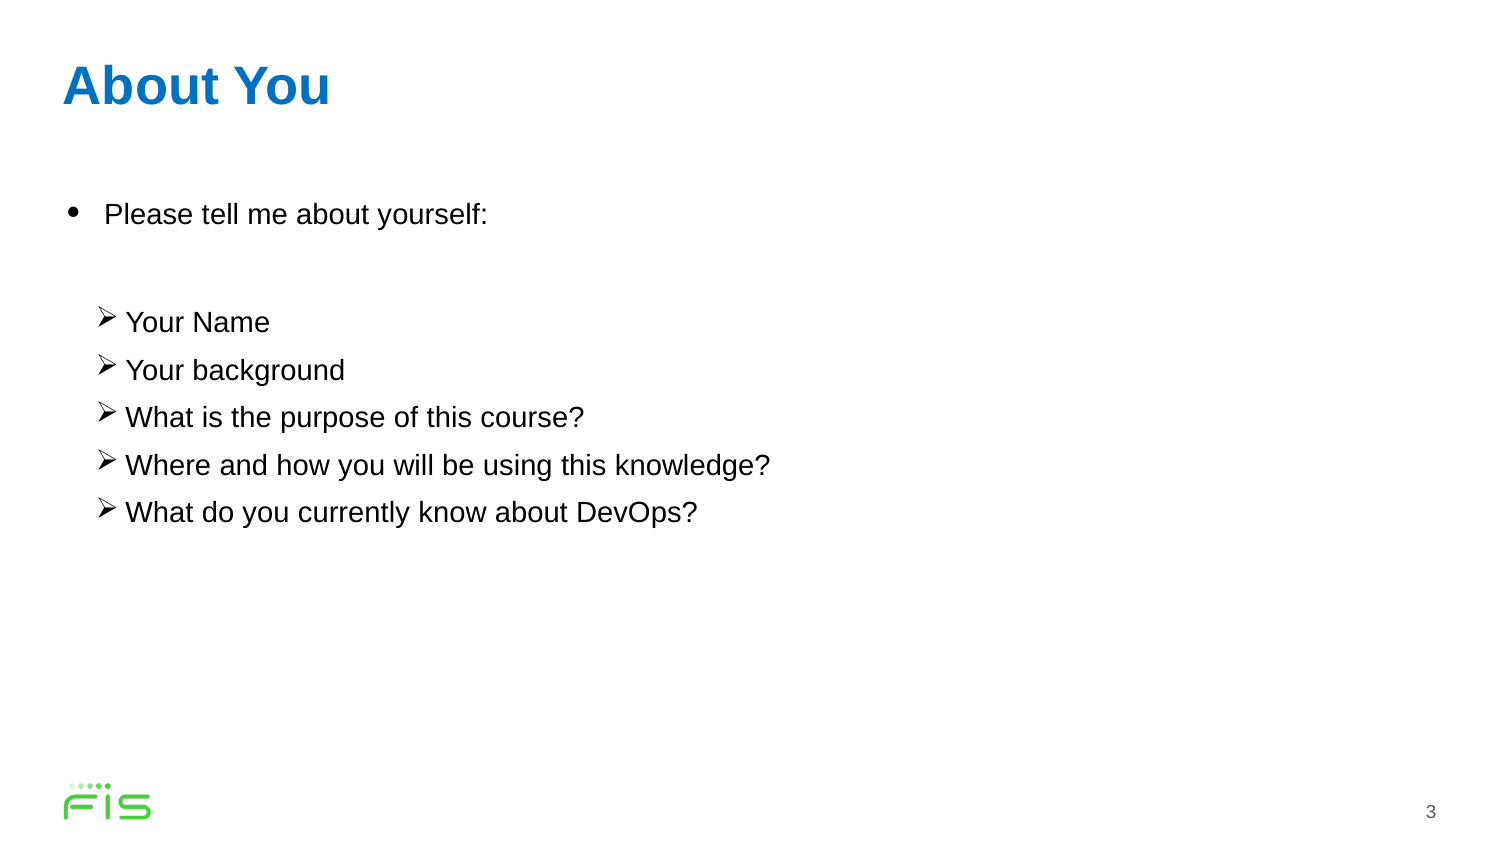

# About You

 Please tell me about yourself:

Your Name
Your background
What is the purpose of this course?
Where and how you will be using this knowledge?
What do you currently know about DevOps?

3